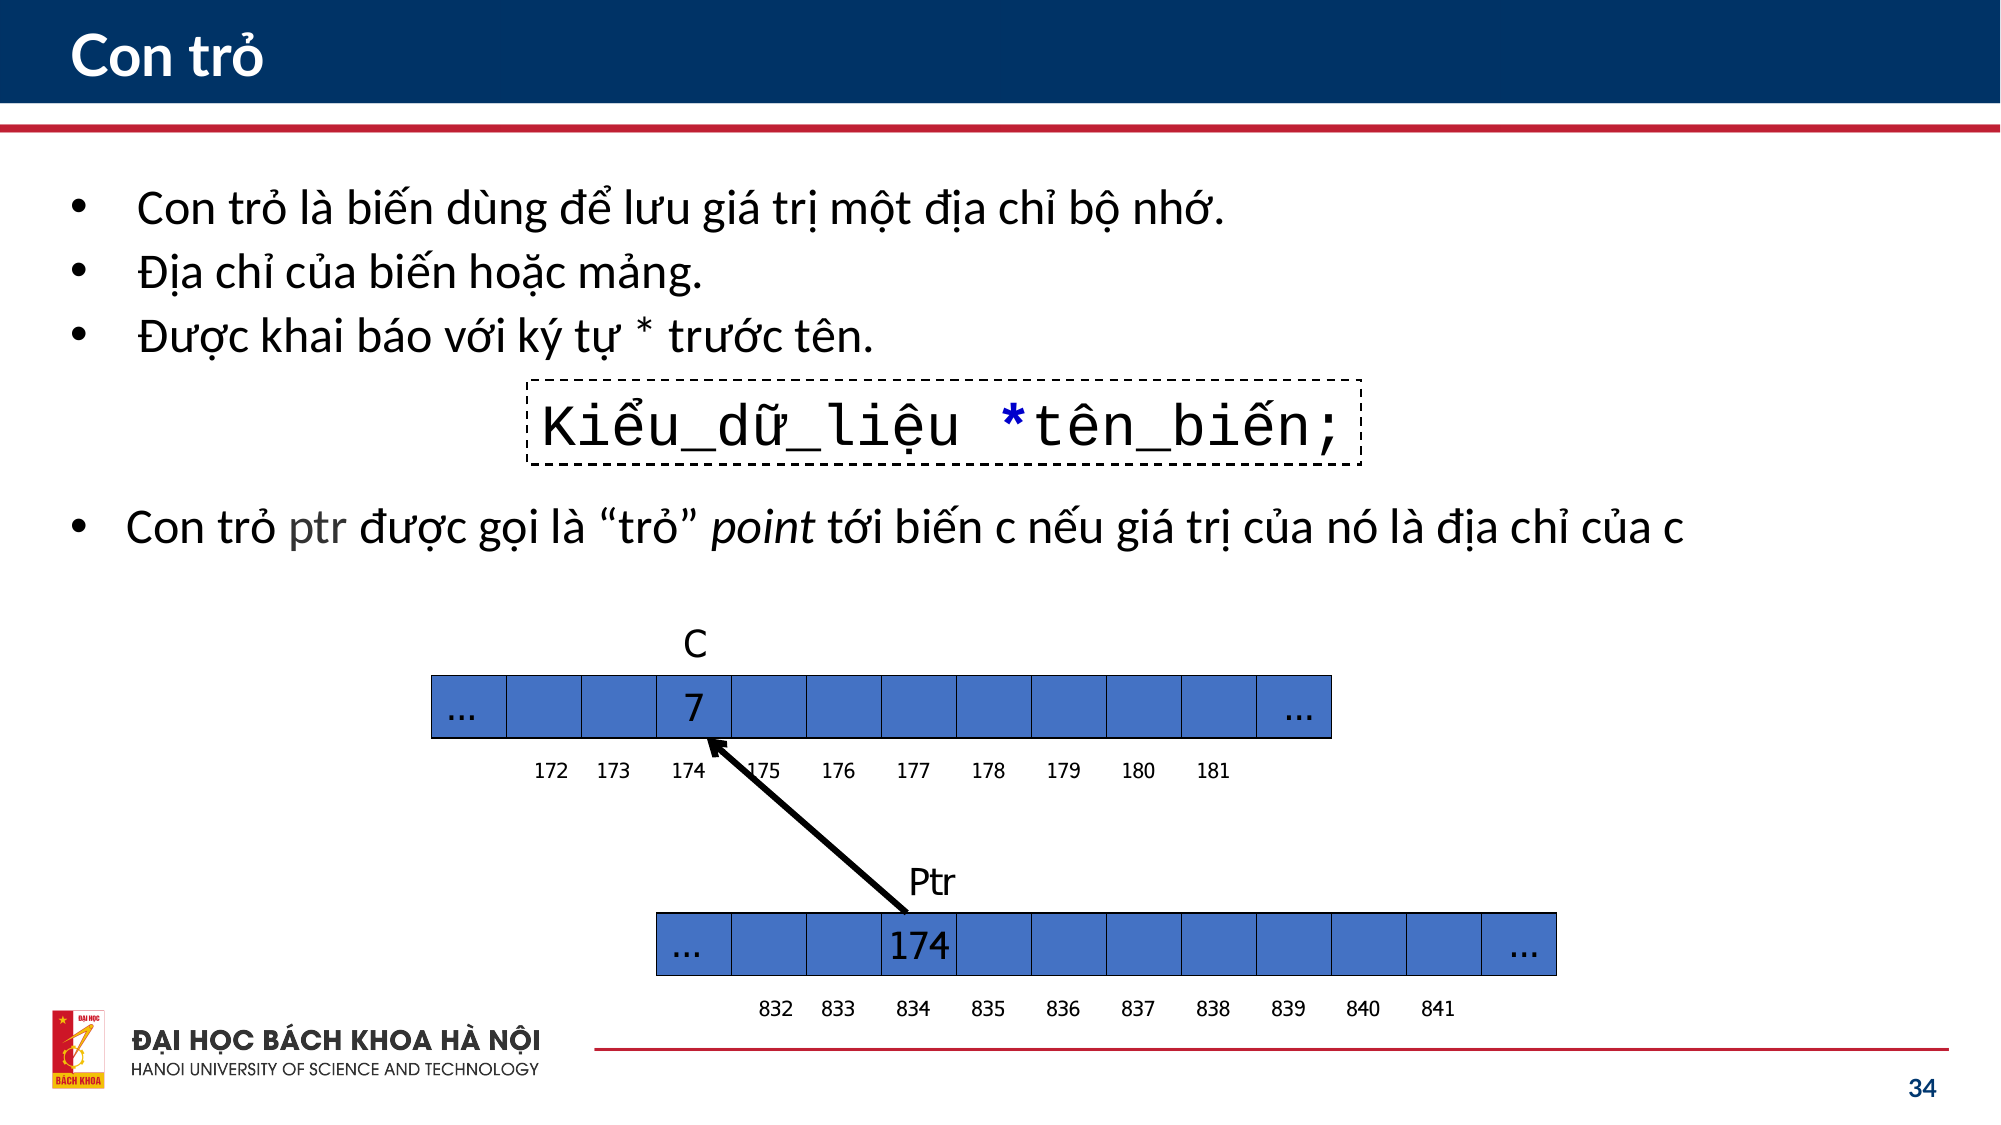

# Con trỏ
 Con trỏ là biến dùng để lưu giá trị một địa chỉ bộ nhớ.
 Địa chỉ của biến hoặc mảng.
 Được khai báo với ký tự * trước tên.

Con trỏ ptr được gọi là “trỏ” point tới biến c nếu giá trị của nó là địa chỉ của c

Kiểu_dữ_liệu *tên_biến;

C

7

…
3
4
…

172
173
174
175
176
177
178
179
180
181
Ptr

174

…
3
4
…
832
833
834
835
836
837
838
839
840
841
34